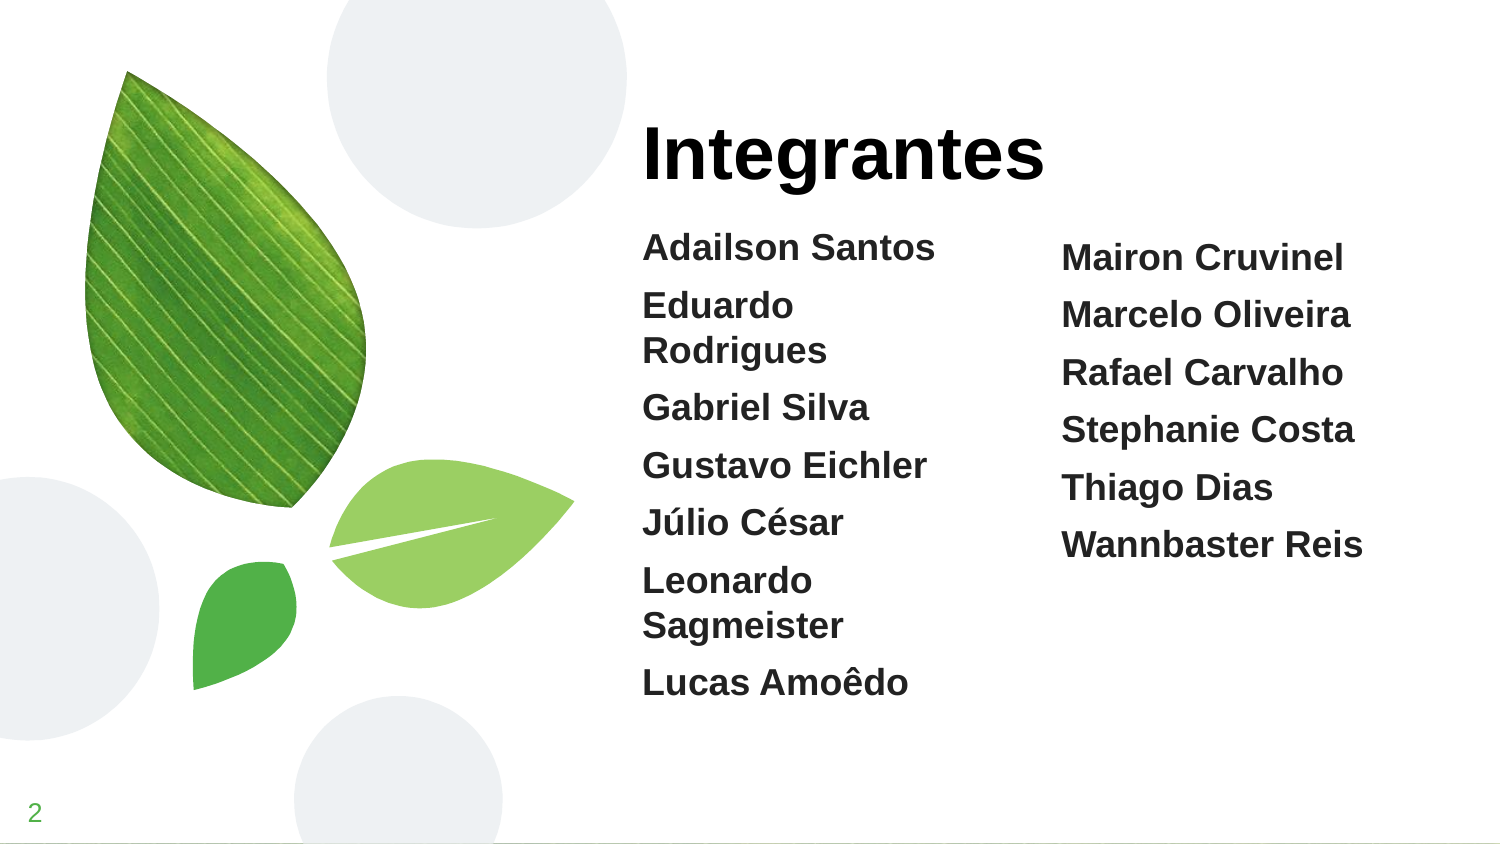

# Integrantes
Adailson Santos
Eduardo Rodrigues
Gabriel Silva
Gustavo Eichler
Júlio César
Leonardo Sagmeister
Lucas Amoêdo

Mairon Cruvinel
Marcelo Oliveira
Rafael Carvalho
Stephanie Costa
Thiago Dias
Wannbaster Reis

2